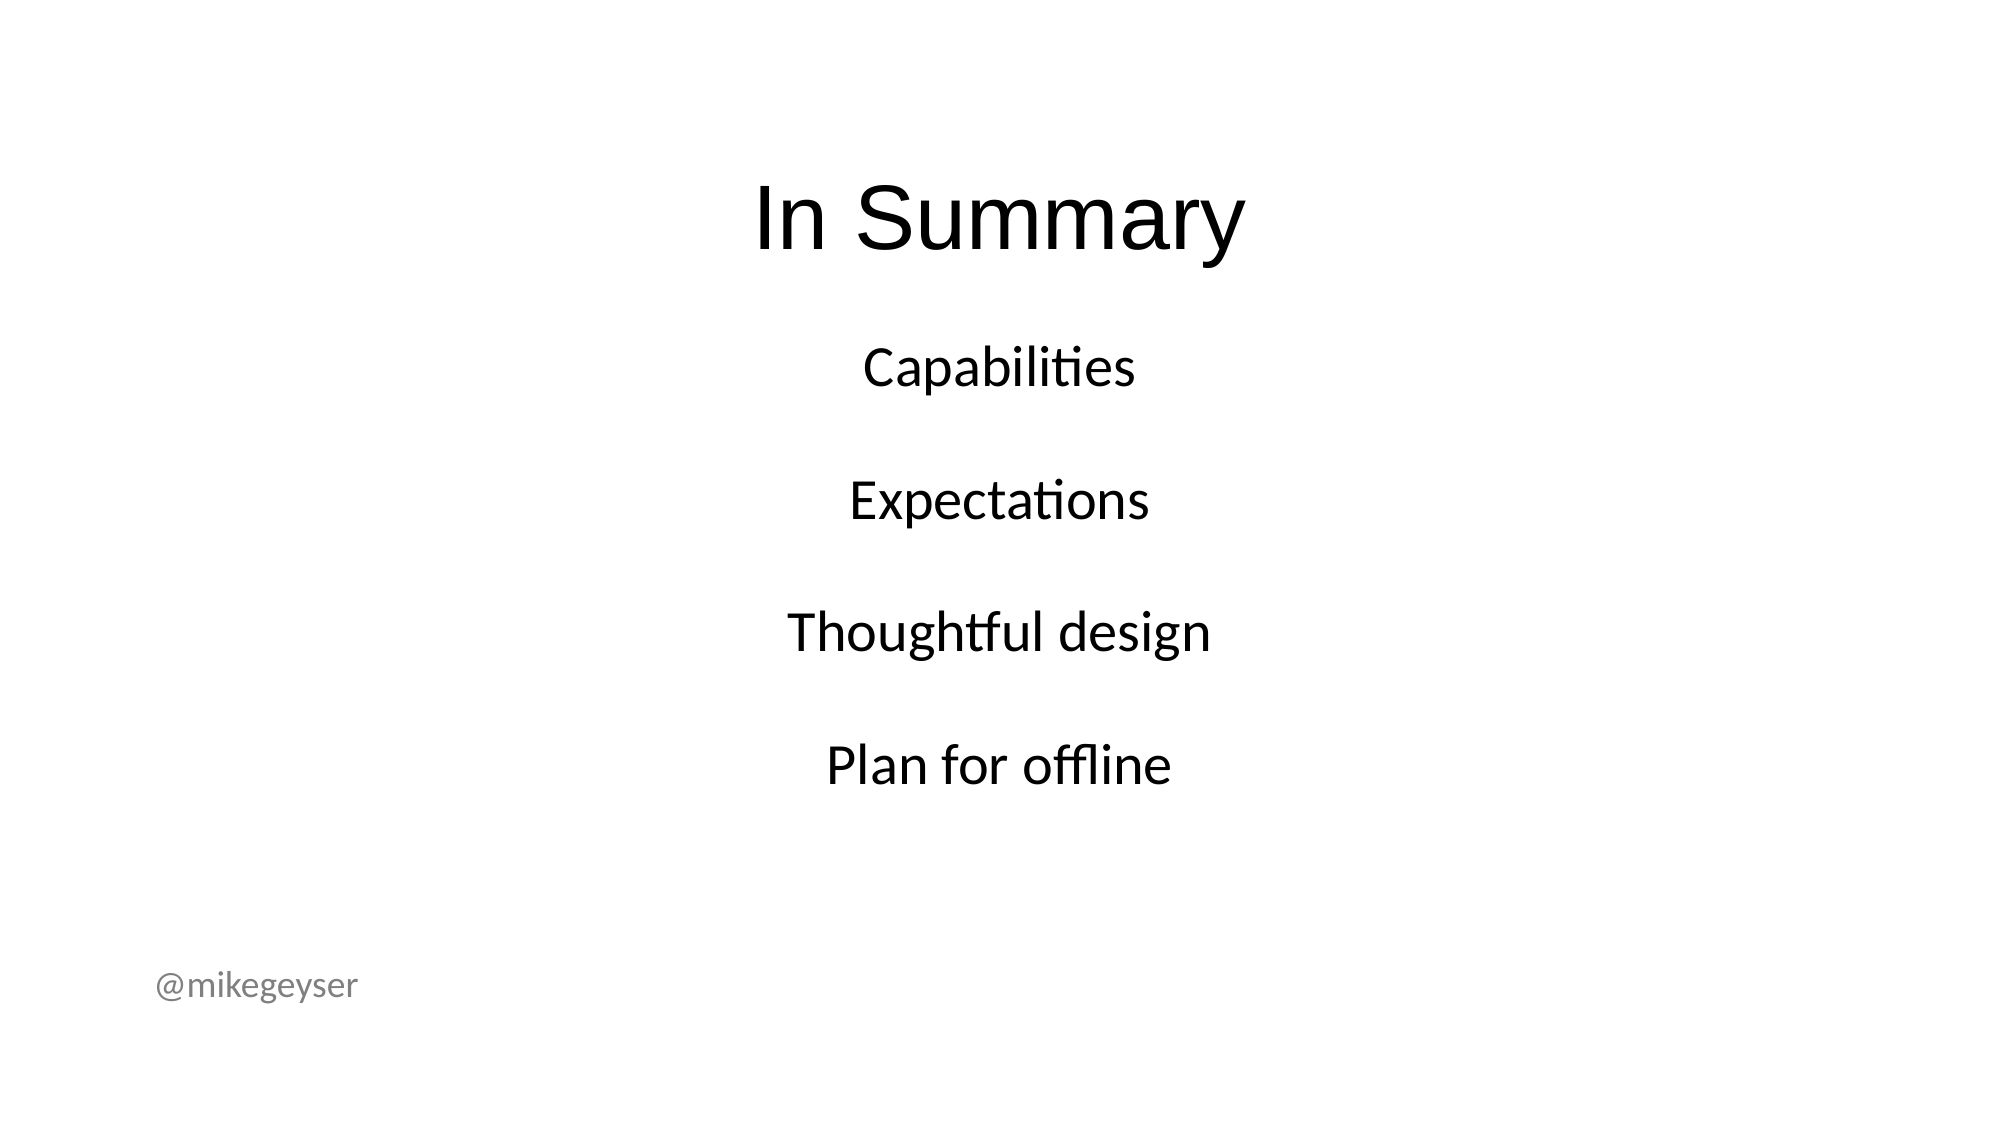

# In Summary
Capabilities
Expectations
Thoughtful design
Plan for offline
@mikegeyser